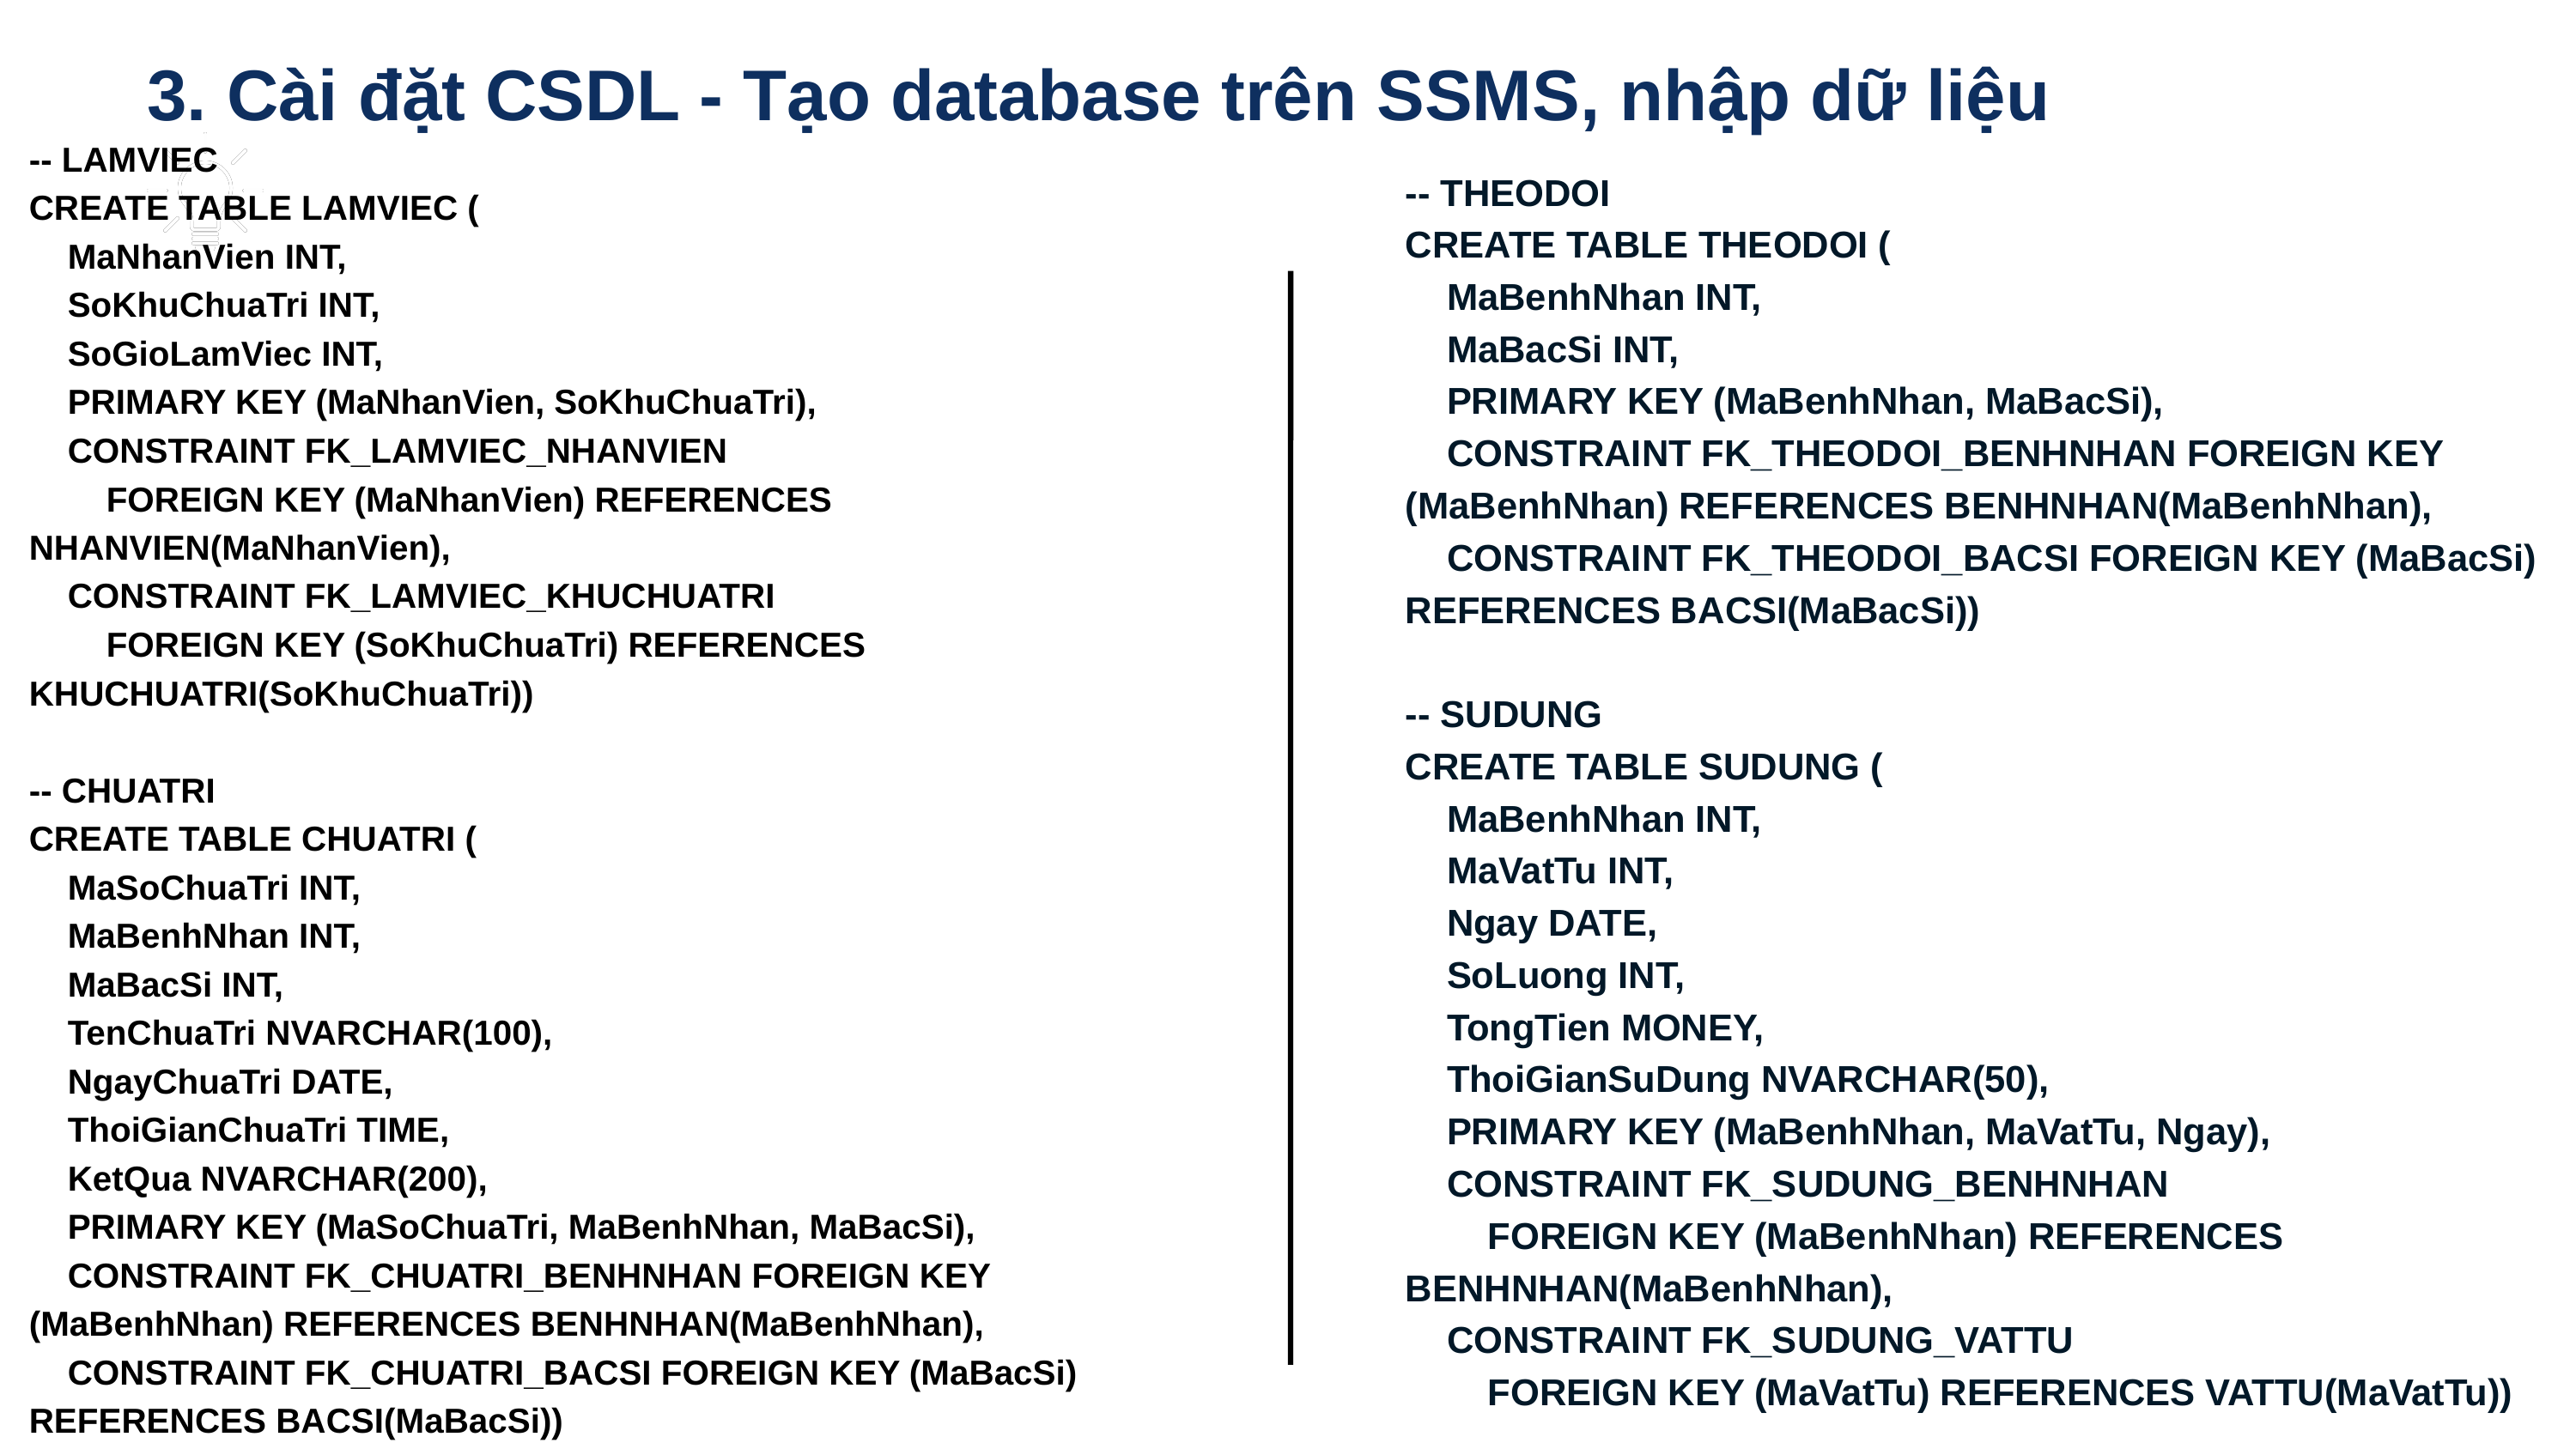

3. Cài đặt CSDL - Tạo database trên SSMS, nhập dữ liệu

-- LAMVIEC
CREATE TABLE LAMVIEC (
    MaNhanVien INT,
    SoKhuChuaTri INT,
    SoGioLamViec INT,
    PRIMARY KEY (MaNhanVien, SoKhuChuaTri),
    CONSTRAINT FK_LAMVIEC_NHANVIEN
        FOREIGN KEY (MaNhanVien) REFERENCES NHANVIEN(MaNhanVien),
    CONSTRAINT FK_LAMVIEC_KHUCHUATRI
        FOREIGN KEY (SoKhuChuaTri) REFERENCES KHUCHUATRI(SoKhuChuaTri))

-- CHUATRI
CREATE TABLE CHUATRI (
    MaSoChuaTri INT,
    MaBenhNhan INT,
    MaBacSi INT,
    TenChuaTri NVARCHAR(100),
    NgayChuaTri DATE,
    ThoiGianChuaTri TIME,
    KetQua NVARCHAR(200),
    PRIMARY KEY (MaSoChuaTri, MaBenhNhan, MaBacSi),
    CONSTRAINT FK_CHUATRI_BENHNHAN FOREIGN KEY (MaBenhNhan) REFERENCES BENHNHAN(MaBenhNhan),
    CONSTRAINT FK_CHUATRI_BACSI FOREIGN KEY (MaBacSi) REFERENCES BACSI(MaBacSi))

-- THEODOI
CREATE TABLE THEODOI (
    MaBenhNhan INT,
    MaBacSi INT,
    PRIMARY KEY (MaBenhNhan, MaBacSi),
    CONSTRAINT FK_THEODOI_BENHNHAN FOREIGN KEY (MaBenhNhan) REFERENCES BENHNHAN(MaBenhNhan),
    CONSTRAINT FK_THEODOI_BACSI FOREIGN KEY (MaBacSi) REFERENCES BACSI(MaBacSi))

-- SUDUNG
CREATE TABLE SUDUNG (
    MaBenhNhan INT,
    MaVatTu INT,
    Ngay DATE,
    SoLuong INT,
    TongTien MONEY,
    ThoiGianSuDung NVARCHAR(50),
    PRIMARY KEY (MaBenhNhan, MaVatTu, Ngay),
    CONSTRAINT FK_SUDUNG_BENHNHAN
        FOREIGN KEY (MaBenhNhan) REFERENCES BENHNHAN(MaBenhNhan),
    CONSTRAINT FK_SUDUNG_VATTU
        FOREIGN KEY (MaVatTu) REFERENCES VATTU(MaVatTu))